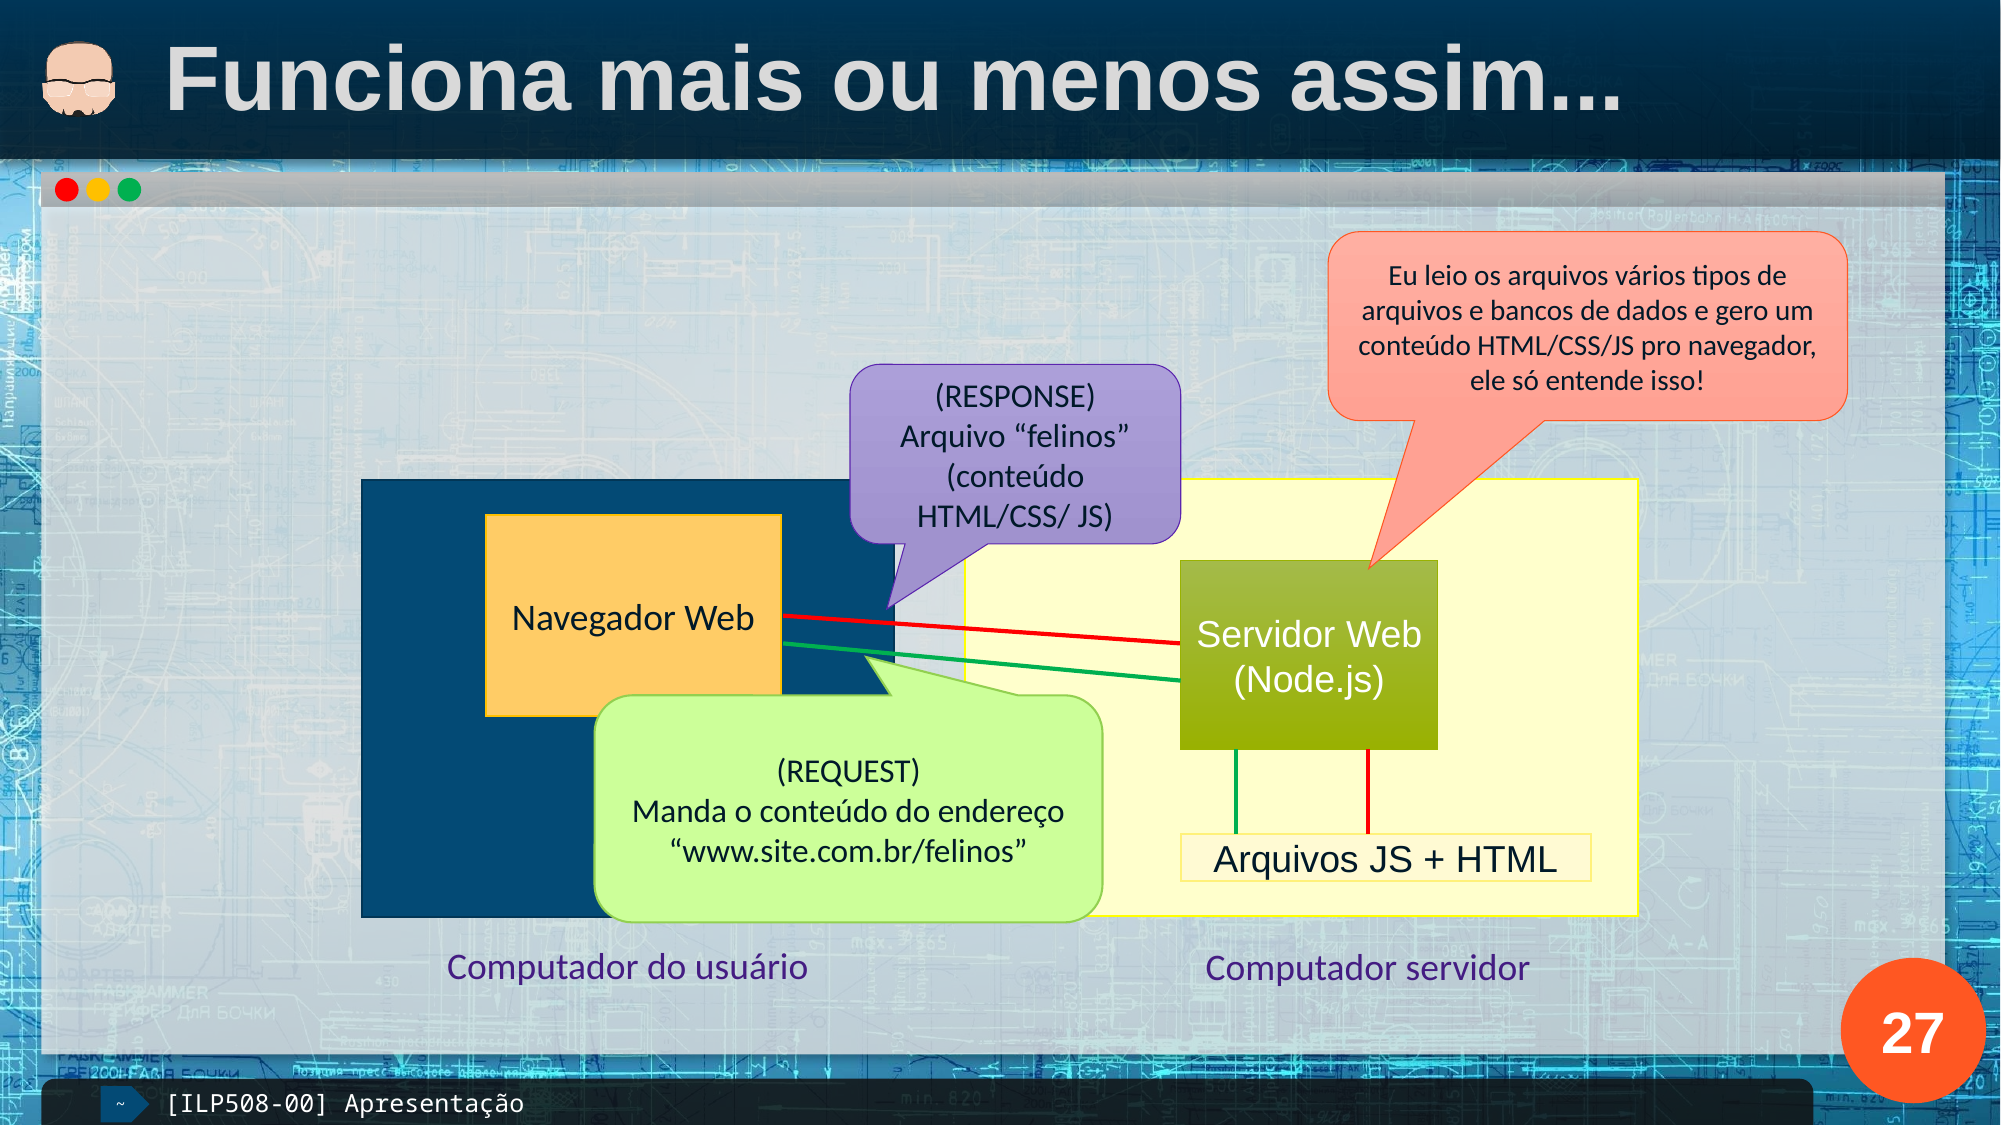

# Funciona mais ou menos assim...
Eu leio os arquivos vários tipos de arquivos e bancos de dados e gero um conteúdo HTML/CSS/JS pro navegador, ele só entende isso!
(RESPONSE)
Arquivo “felinos” (conteúdo HTML/CSS/ JS)

Navegador Web
Servidor Web
(Node.js)
(REQUEST)
Manda o conteúdo do endereço “www.site.com.br/felinos”
Arquivos JS + HTML
Computador do usuário
Computador servidor
27
[ILP508-00] Apresentação